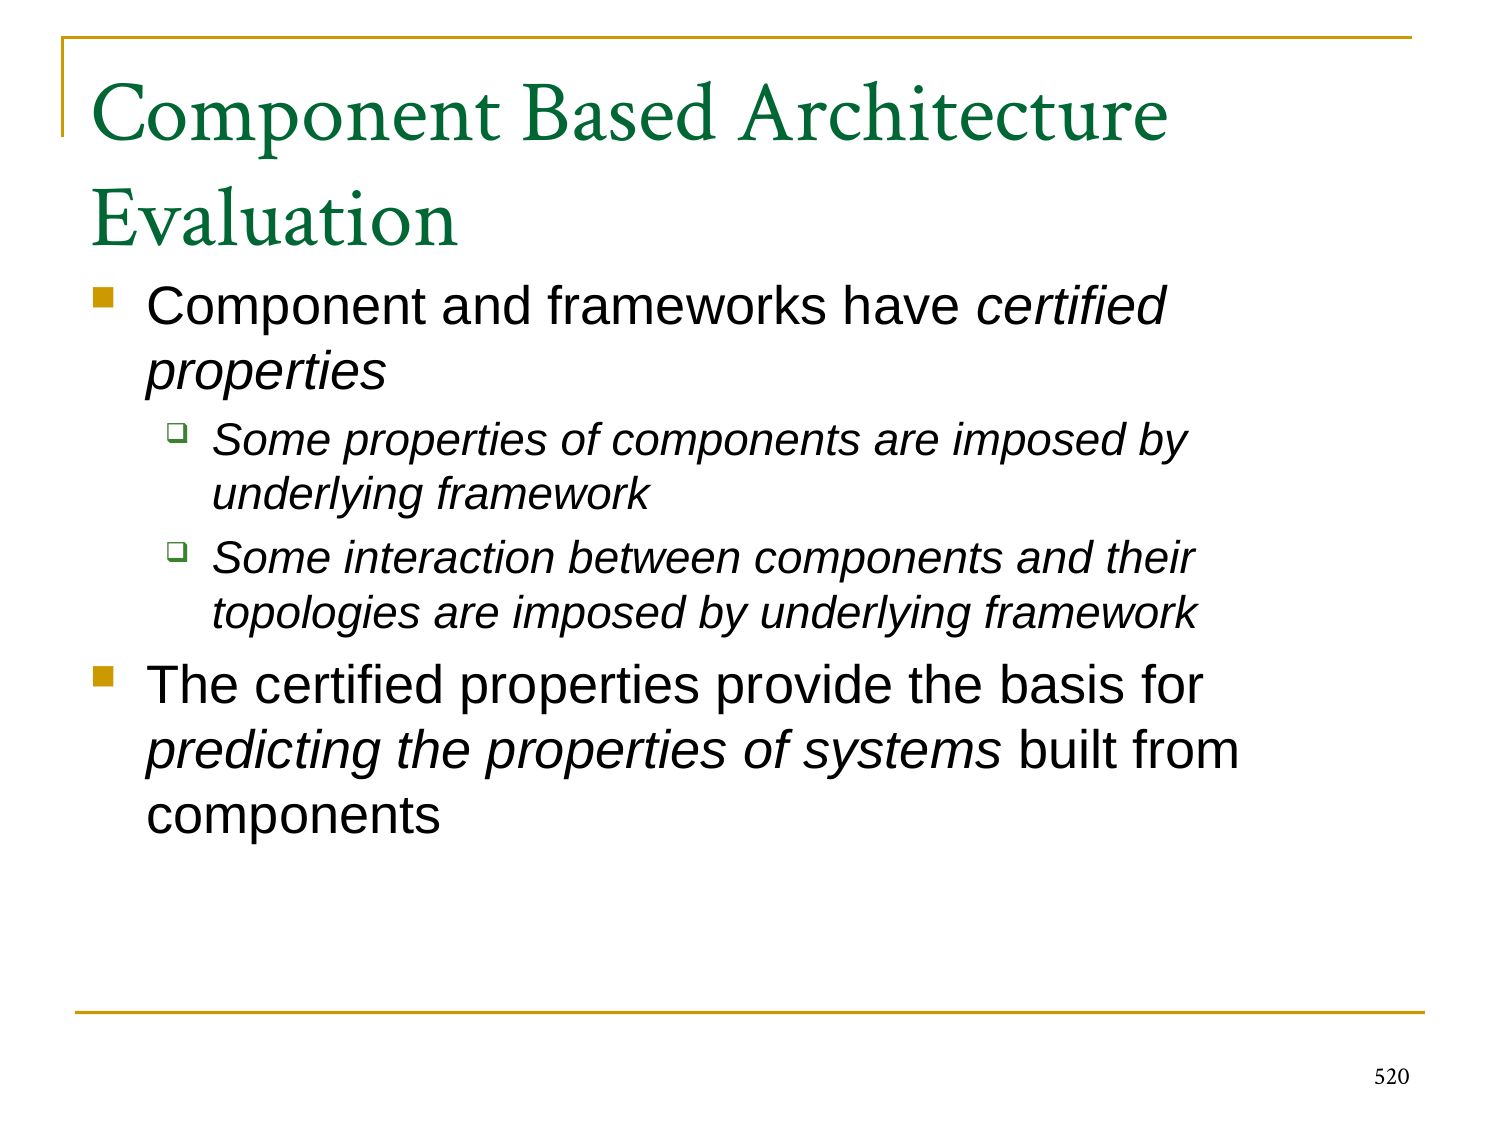

# Component Based Architecture Evaluation
Component and frameworks have certified properties
Some properties of components are imposed by underlying framework
Some interaction between components and their topologies are imposed by underlying framework
The certified properties provide the basis for predicting the properties of systems built from components
520